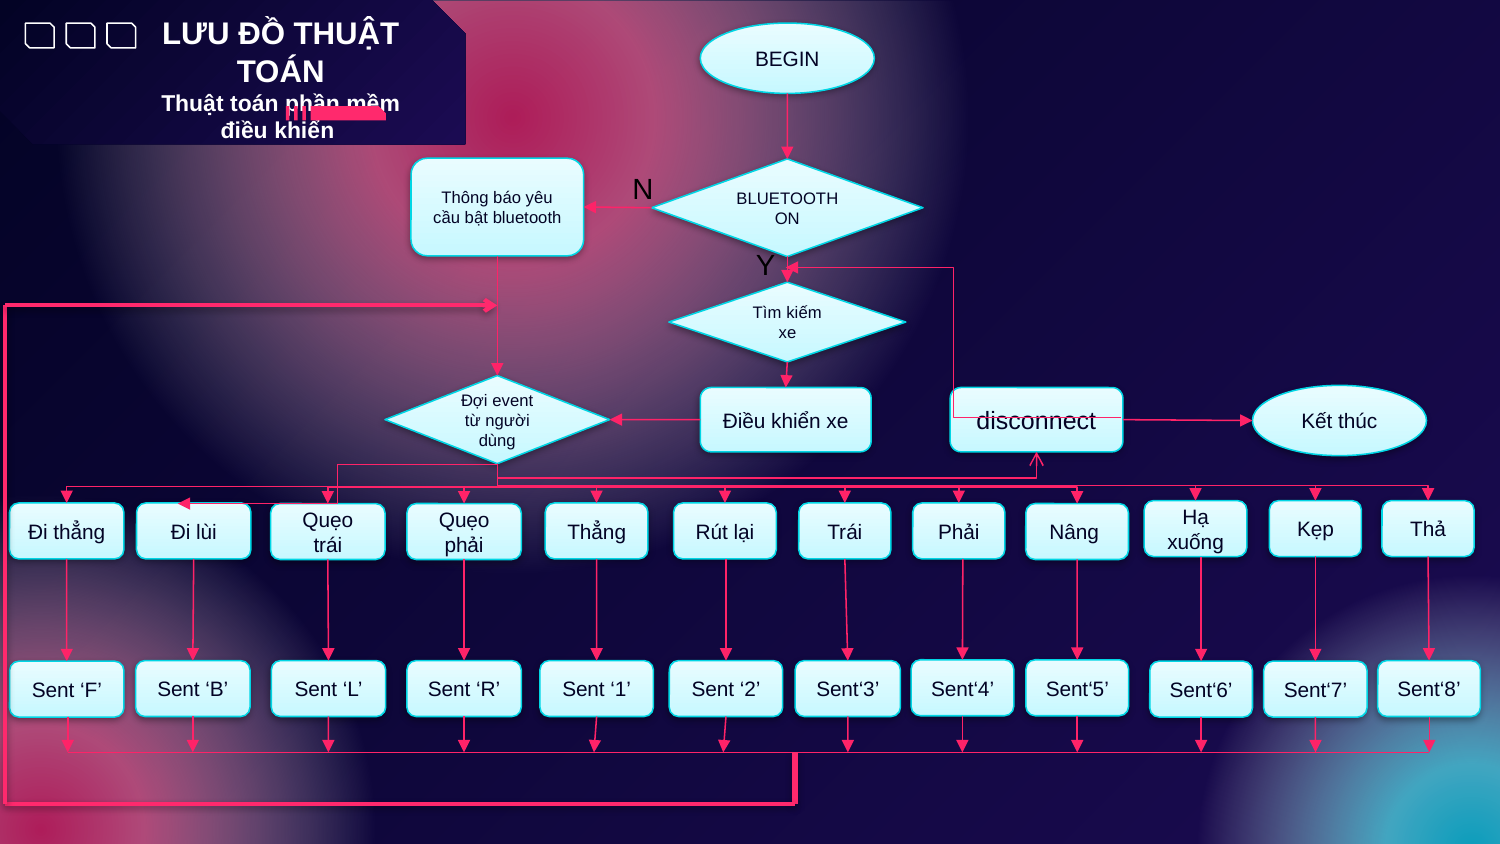

# LƯU ĐỒ THUẬT TOÁN Thuật toán phần mềm điều khiển

BEGIN

Thông báo yêu cầu bật bluetooth
BLUETOOTH ON
N
Y
Tìm kiếm xe
Đợi event từ người dùng
Kết thúc
Điều khiển xe
disconnect
Hạ xuống
Kẹp
Thả
Đi thẳng
Đi lùi
Thẳng
Rút lại
Trái
Phải
Quẹo trái
Quẹo phải
Nâng
Sent‘4’
Sent‘5’
Sent ‘B’
Sent ‘L’
Sent ‘R’
Sent ‘1’
Sent ‘2’
Sent‘3’
Sent‘8’
Sent ‘F’
Sent‘6’
Sent‘7’